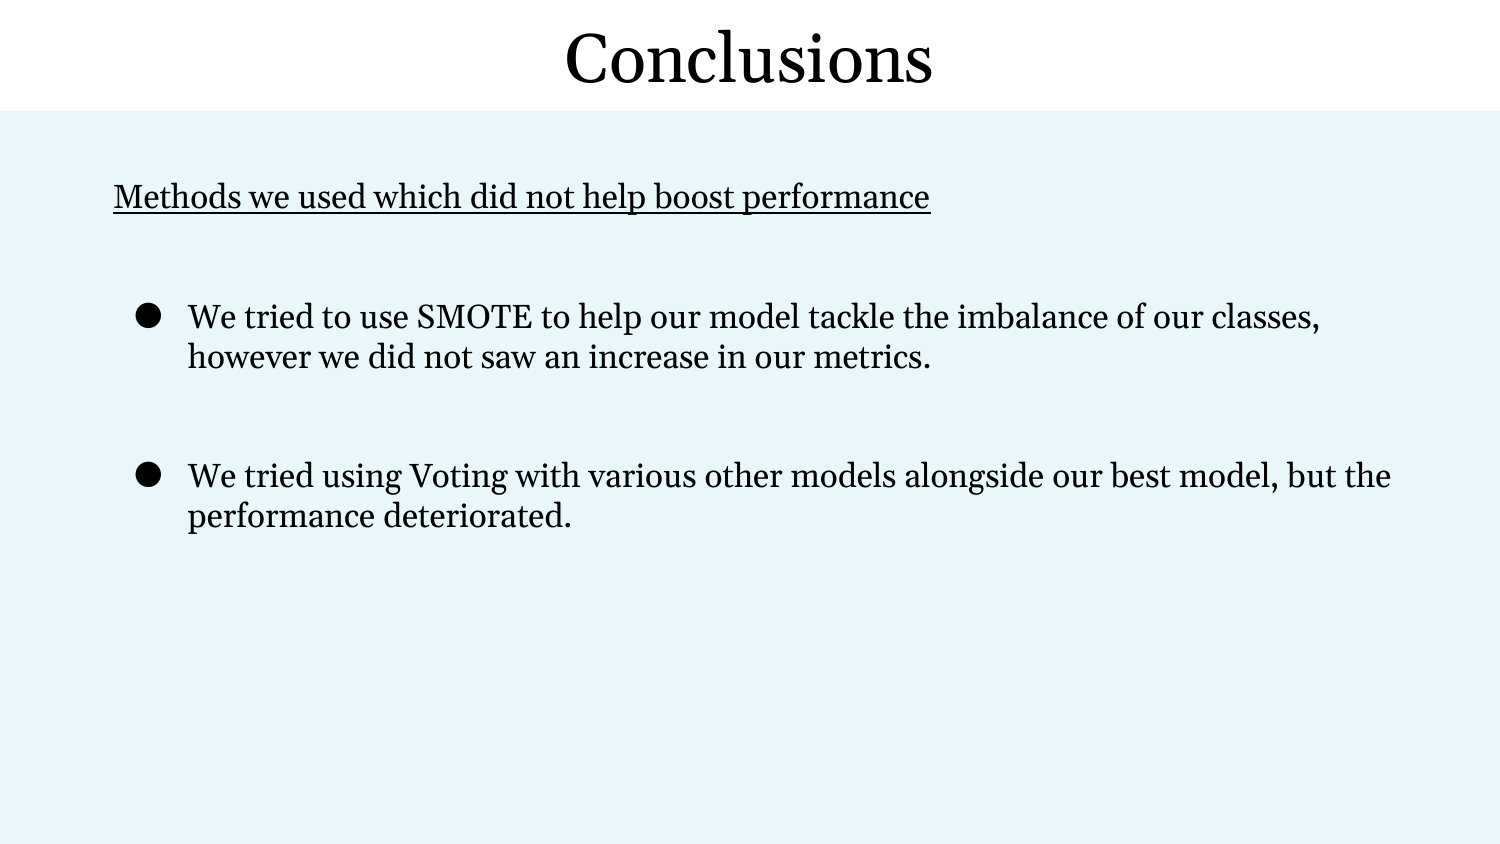

Conclusions

Methods we used which did not help boost performance

We tried to use SMOTE to help our model tackle the imbalance of our classes, however we did not saw an increase in our metrics.

We tried using Voting with various other models alongside our best model, but the performance deteriorated.